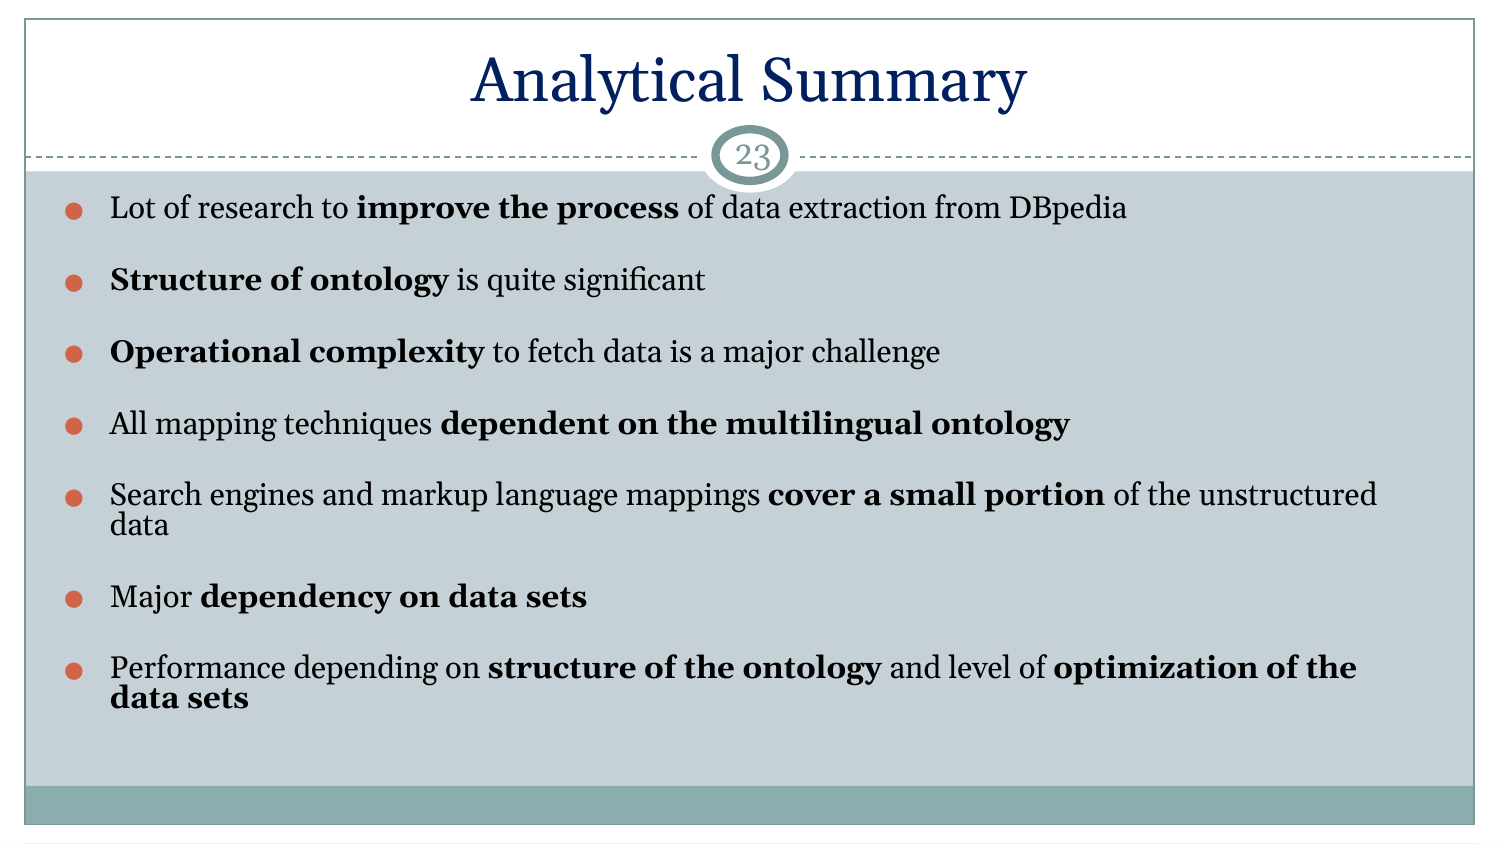

# Analytical Summary
23
Lot of research to improve the process of data extraction from DBpedia

Structure of ontology is quite significant

Operational complexity to fetch data is a major challenge

All mapping techniques dependent on the multilingual ontology

Search engines and markup language mappings cover a small portion of the unstructured data

Major dependency on data sets

Performance depending on structure of the ontology and level of optimization of the data sets